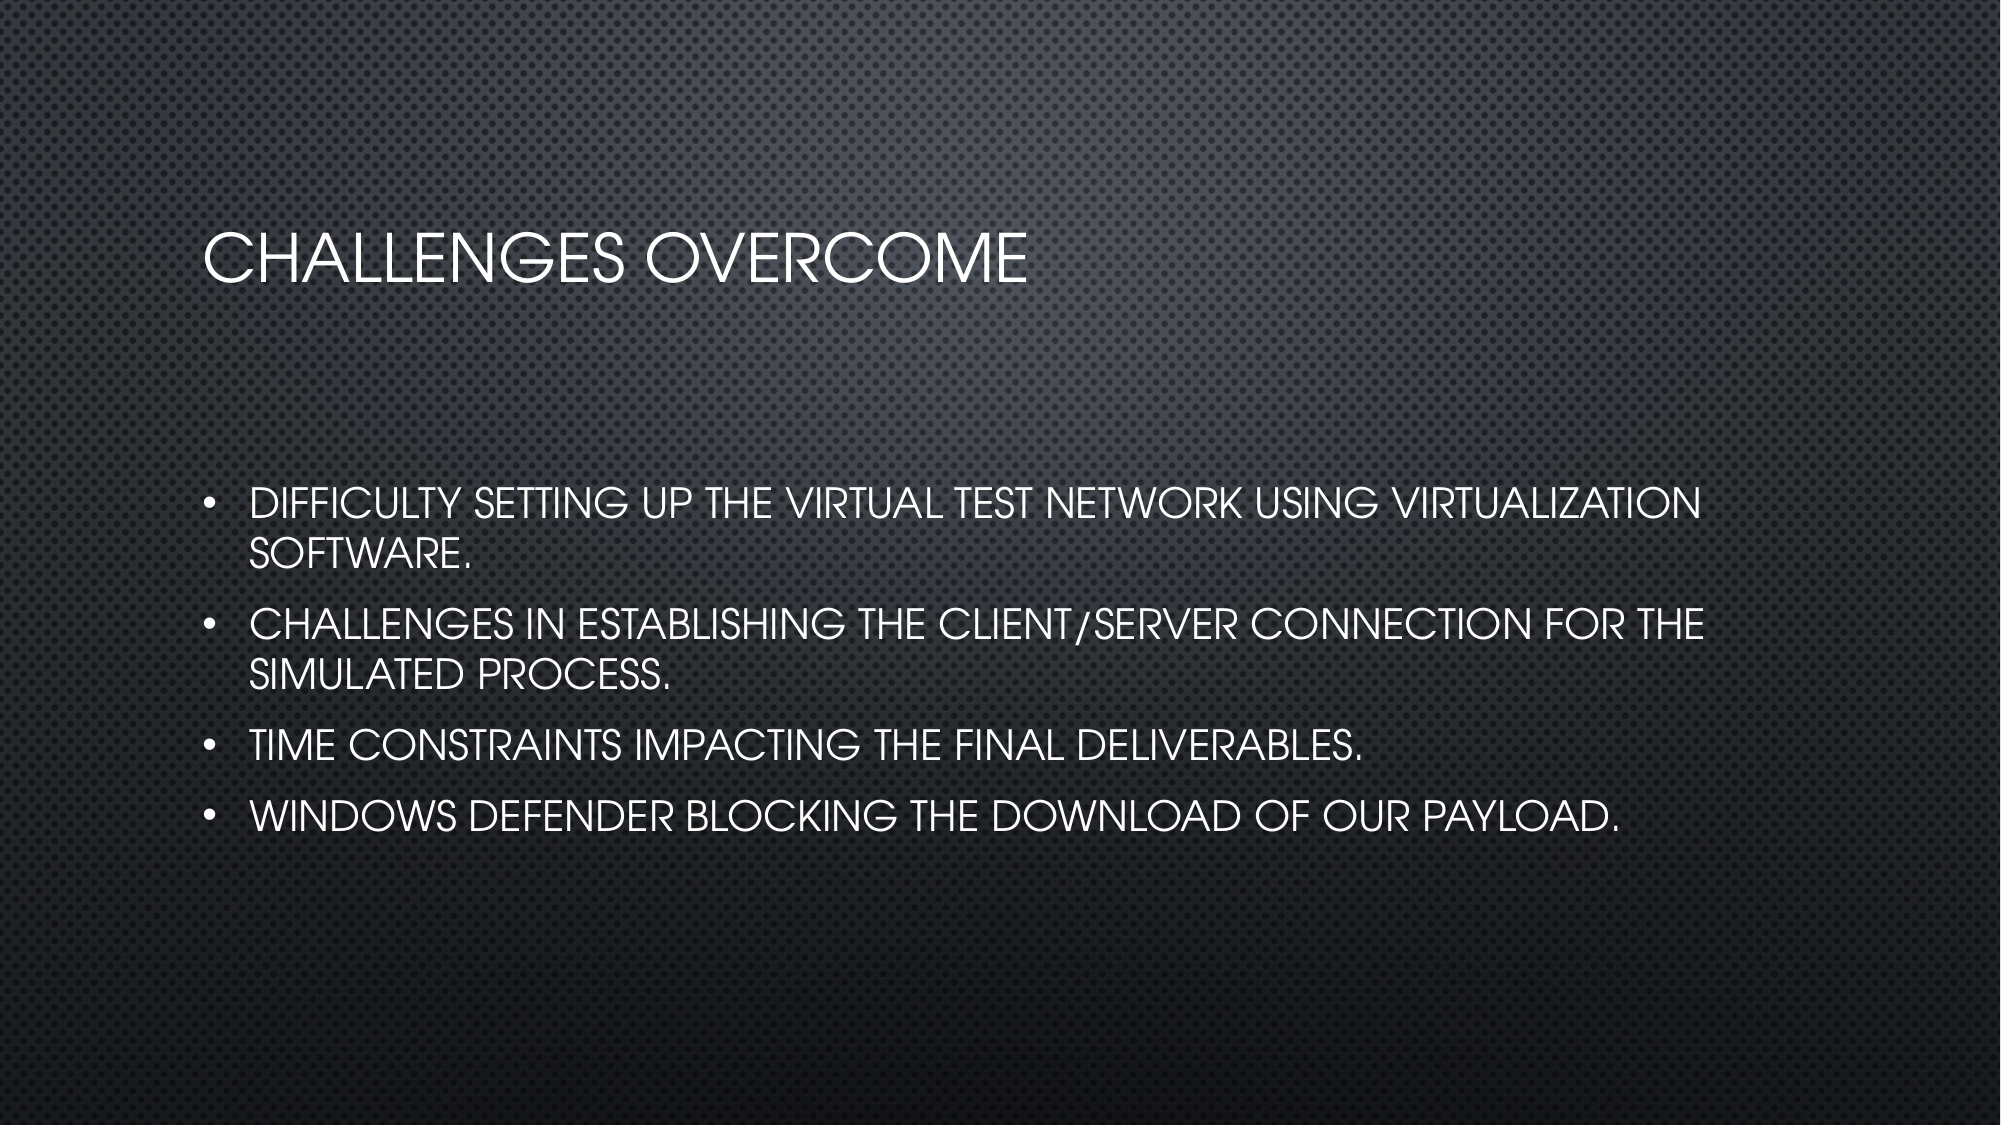

# Challenges overcome
difficulty setting up the virtual test network using virtualization software.
Challenges in establishing the client/server connection for the simulated process.
Time constraints impacting the final deliverables.
Windows Defender blocking the download of our payload.